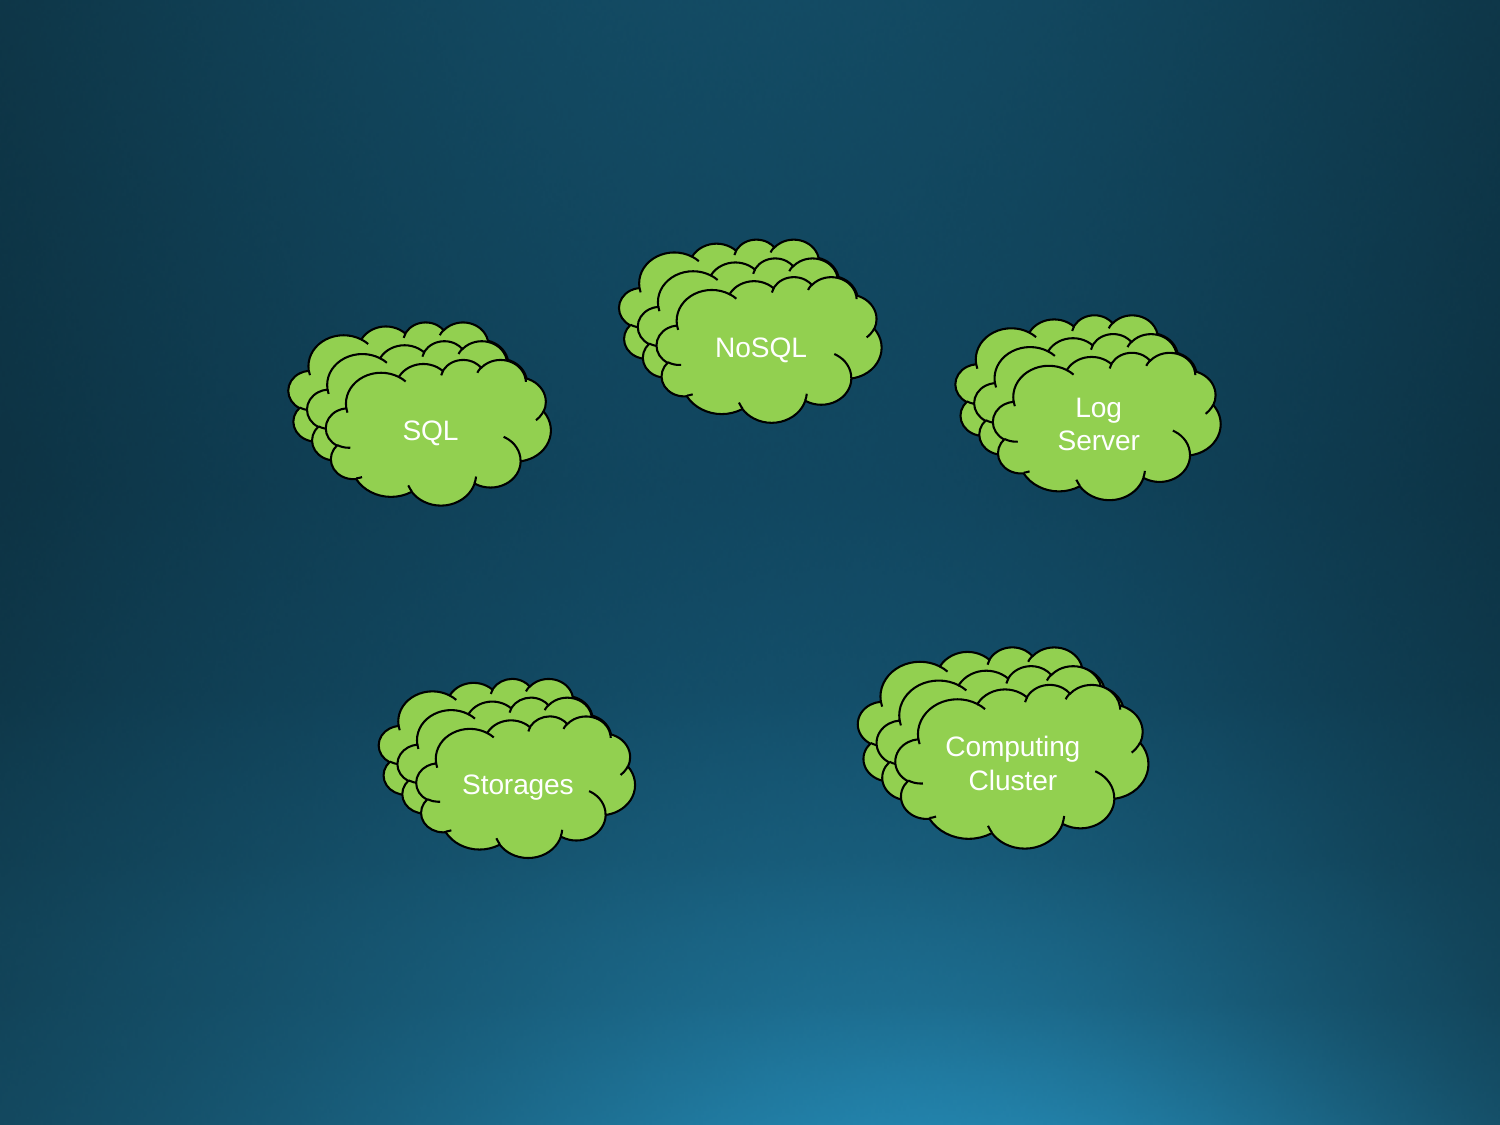

DataBase
DataBase
NoSQL
Log Server
DataBase
Log Server
DataBase
Log Server
SQL
Computing Cluster
Computing Cluster
Storage
Computing Cluster
Storage
Storages